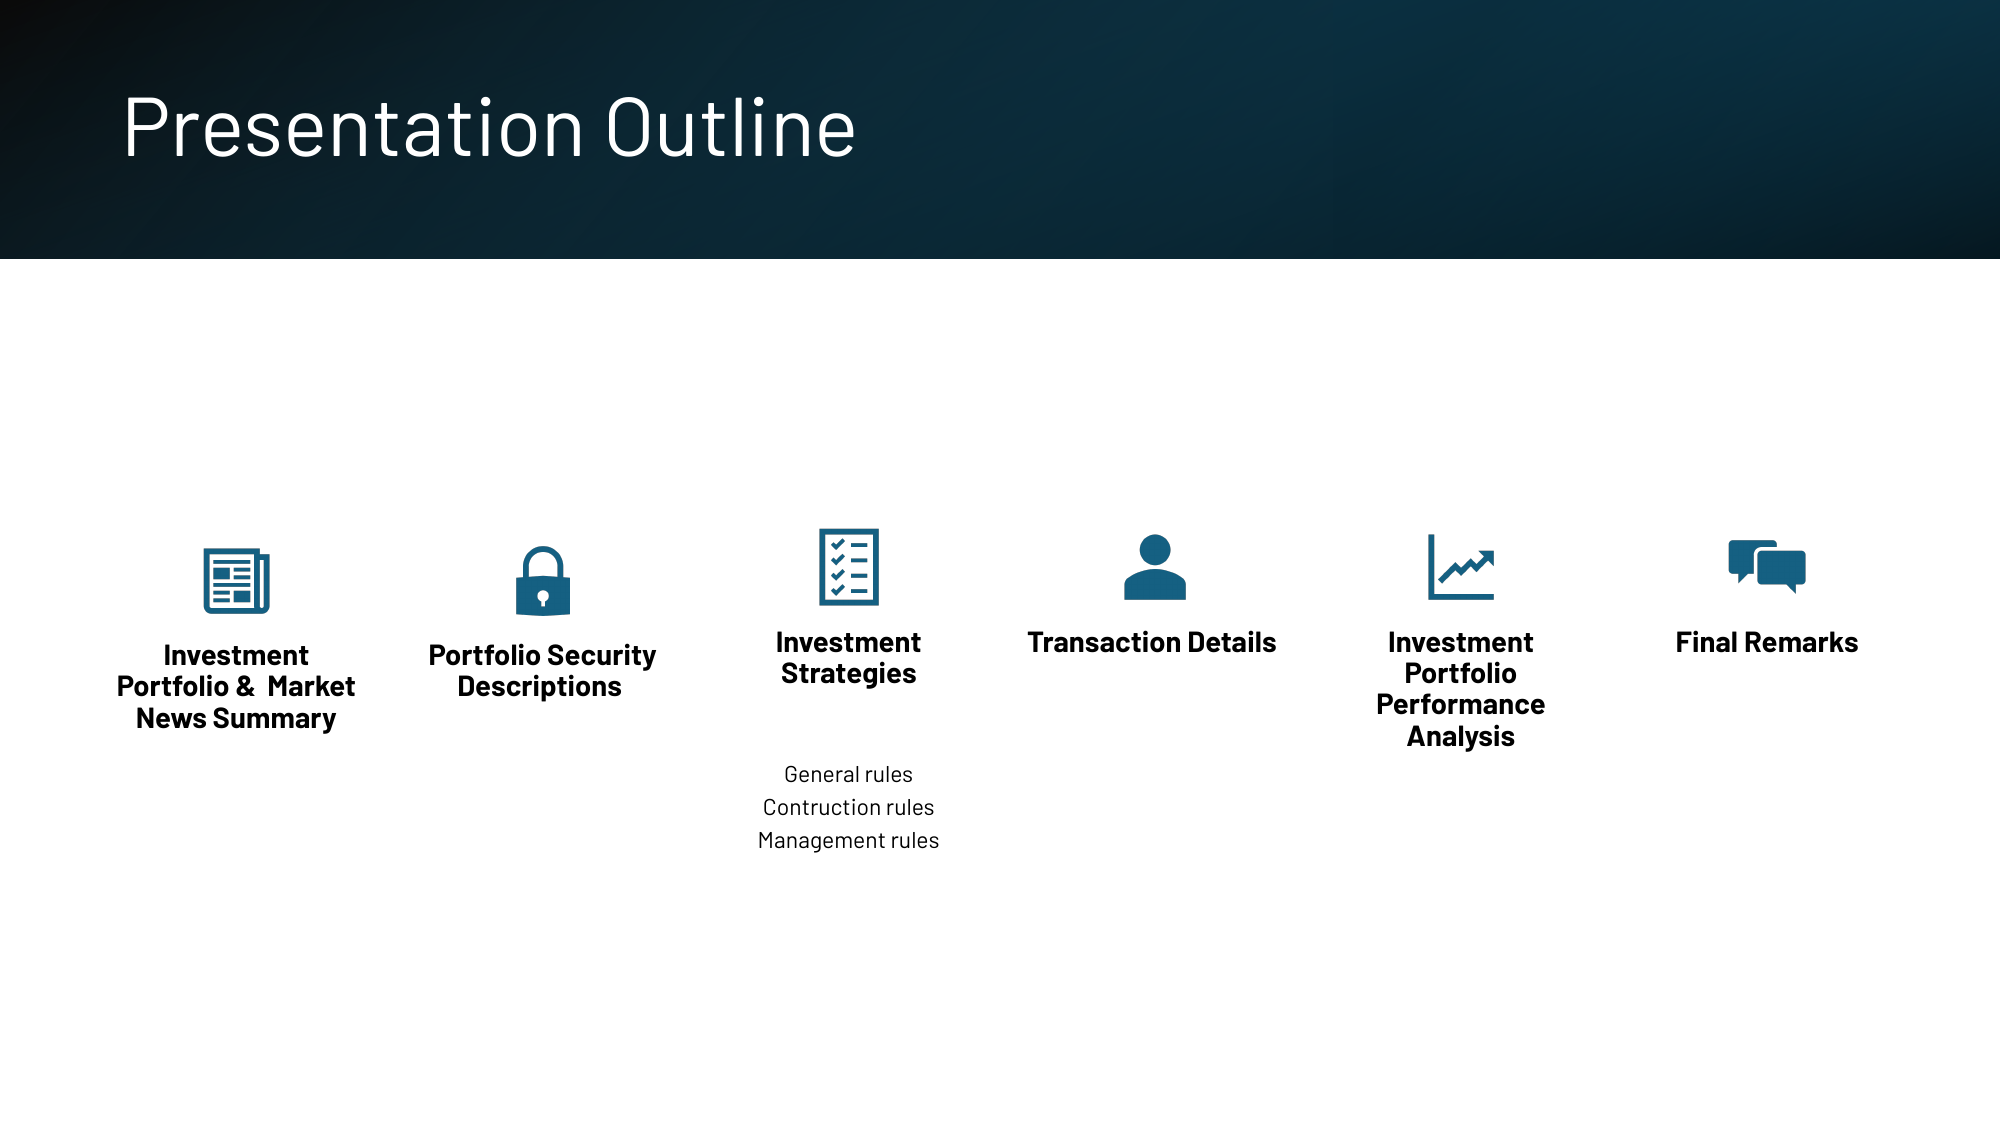

# Presentation Outline
Investment Portfolio &  Market News Summary
Portfolio Security Descriptions
Investment Strategies
General rules
Contruction rules
Management rules
Transaction Details
Investment Portfolio Performance Analysis
Final Remarks